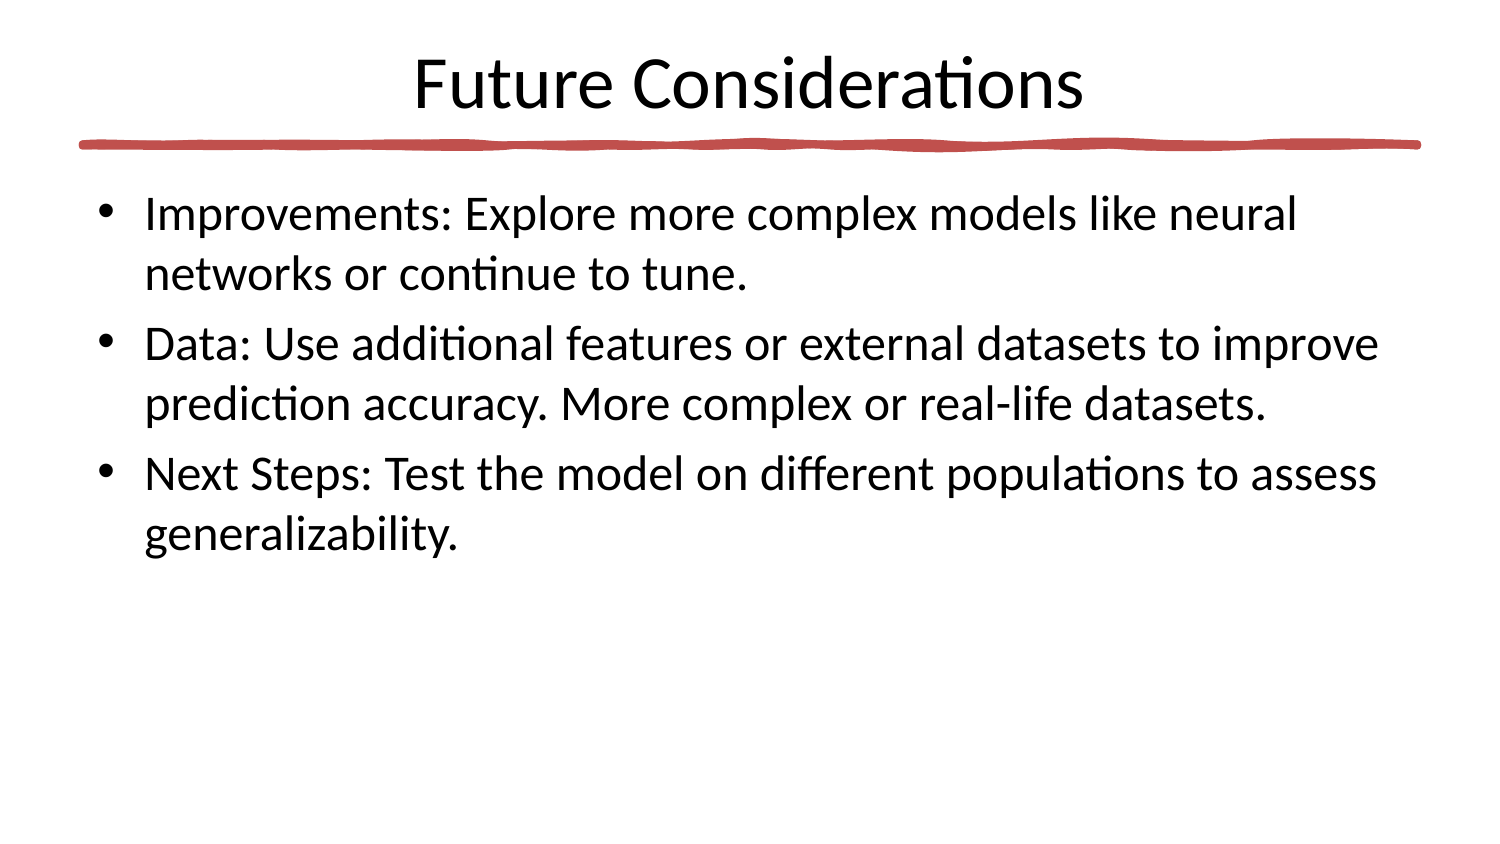

# Future Considerations

Improvements: Explore more complex models like neural networks or continue to tune.
Data: Use additional features or external datasets to improve prediction accuracy. More complex or real-life datasets.
Next Steps: Test the model on different populations to assess generalizability.